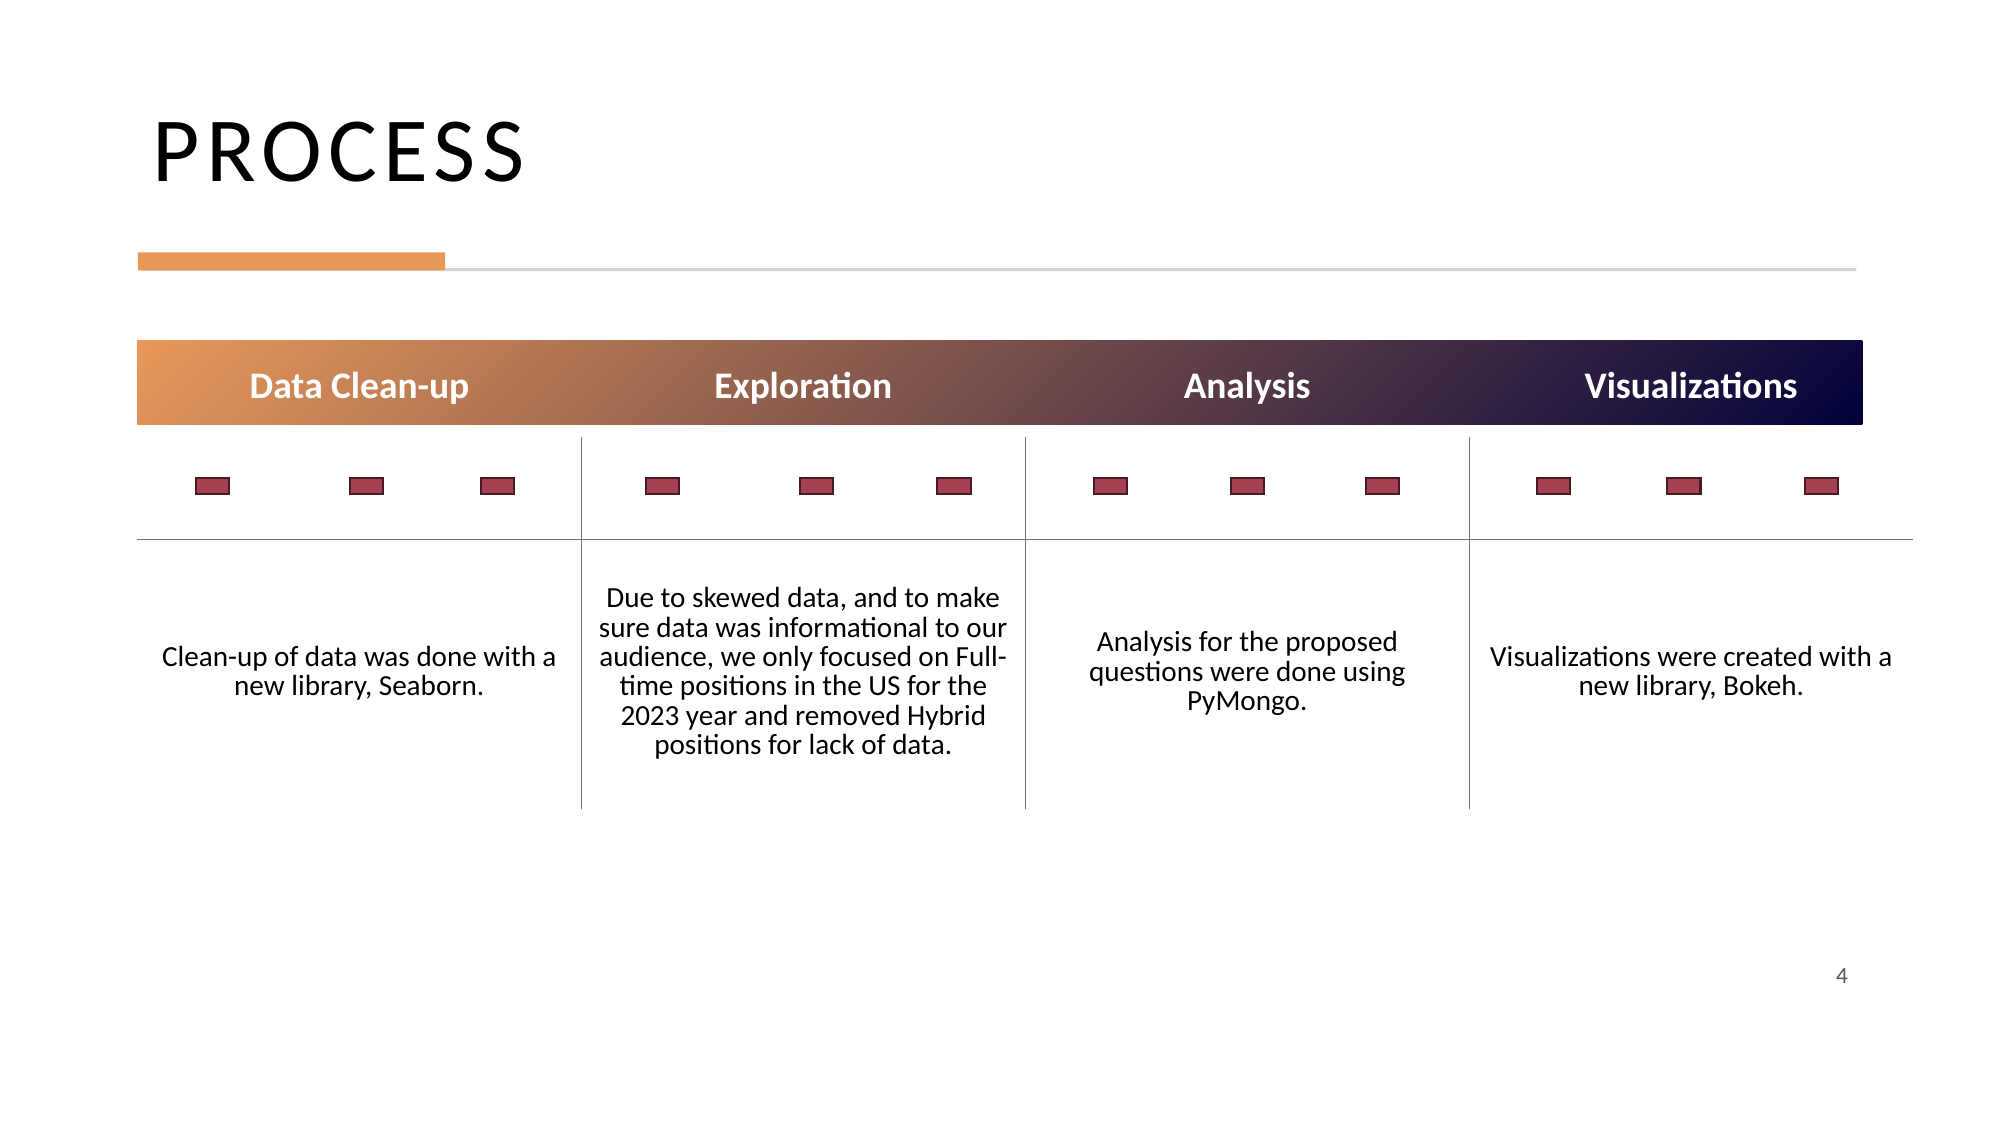

# Process

| Data Clean-up |  |  | Exploration |  |  | Analysis |  |  | Visualizations |  |  |
| --- | --- | --- | --- | --- | --- | --- | --- | --- | --- | --- | --- |
|  |  |  |  |  |  |  |  |  |  |  |  |
| Clean-up of data was done with a new library, Seaborn. |  |  | Due to skewed data, and to make sure data was informational to our audience, we only focused on Full-time positions in the US for the 2023 year and removed Hybrid positions for lack of data. |  |  | Analysis for the proposed questions were done using PyMongo. |  |  | Visualizations were created with a new library, Bokeh. |  |  |

4